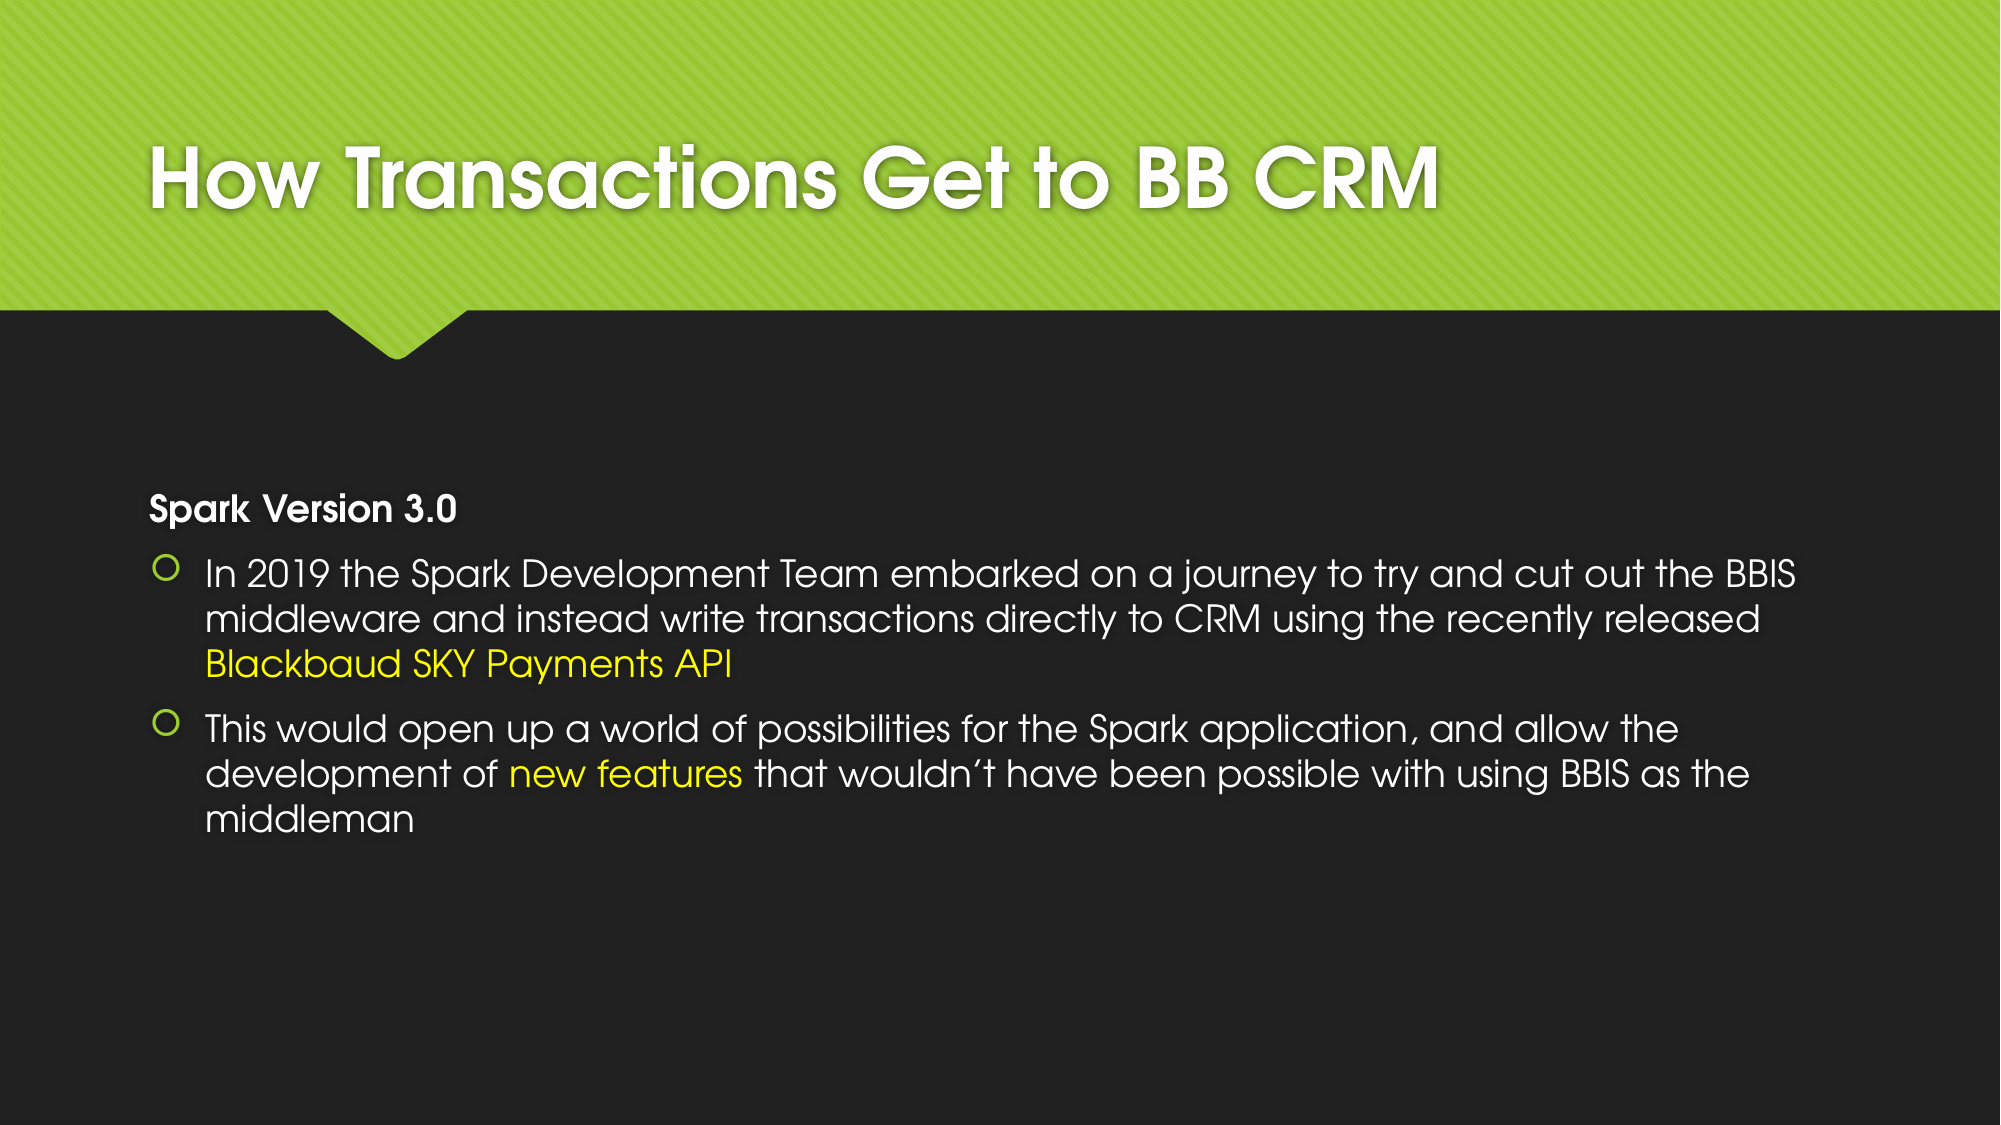

# How Transactions Get to BB CRM
Spark Version 3.0
In 2019 the Spark Development Team embarked on a journey to try and cut out the BBIS middleware and instead write transactions directly to CRM using the recently released Blackbaud SKY Payments API
This would open up a world of possibilities for the Spark application, and allow the development of new features that wouldn’t have been possible with using BBIS as the middleman